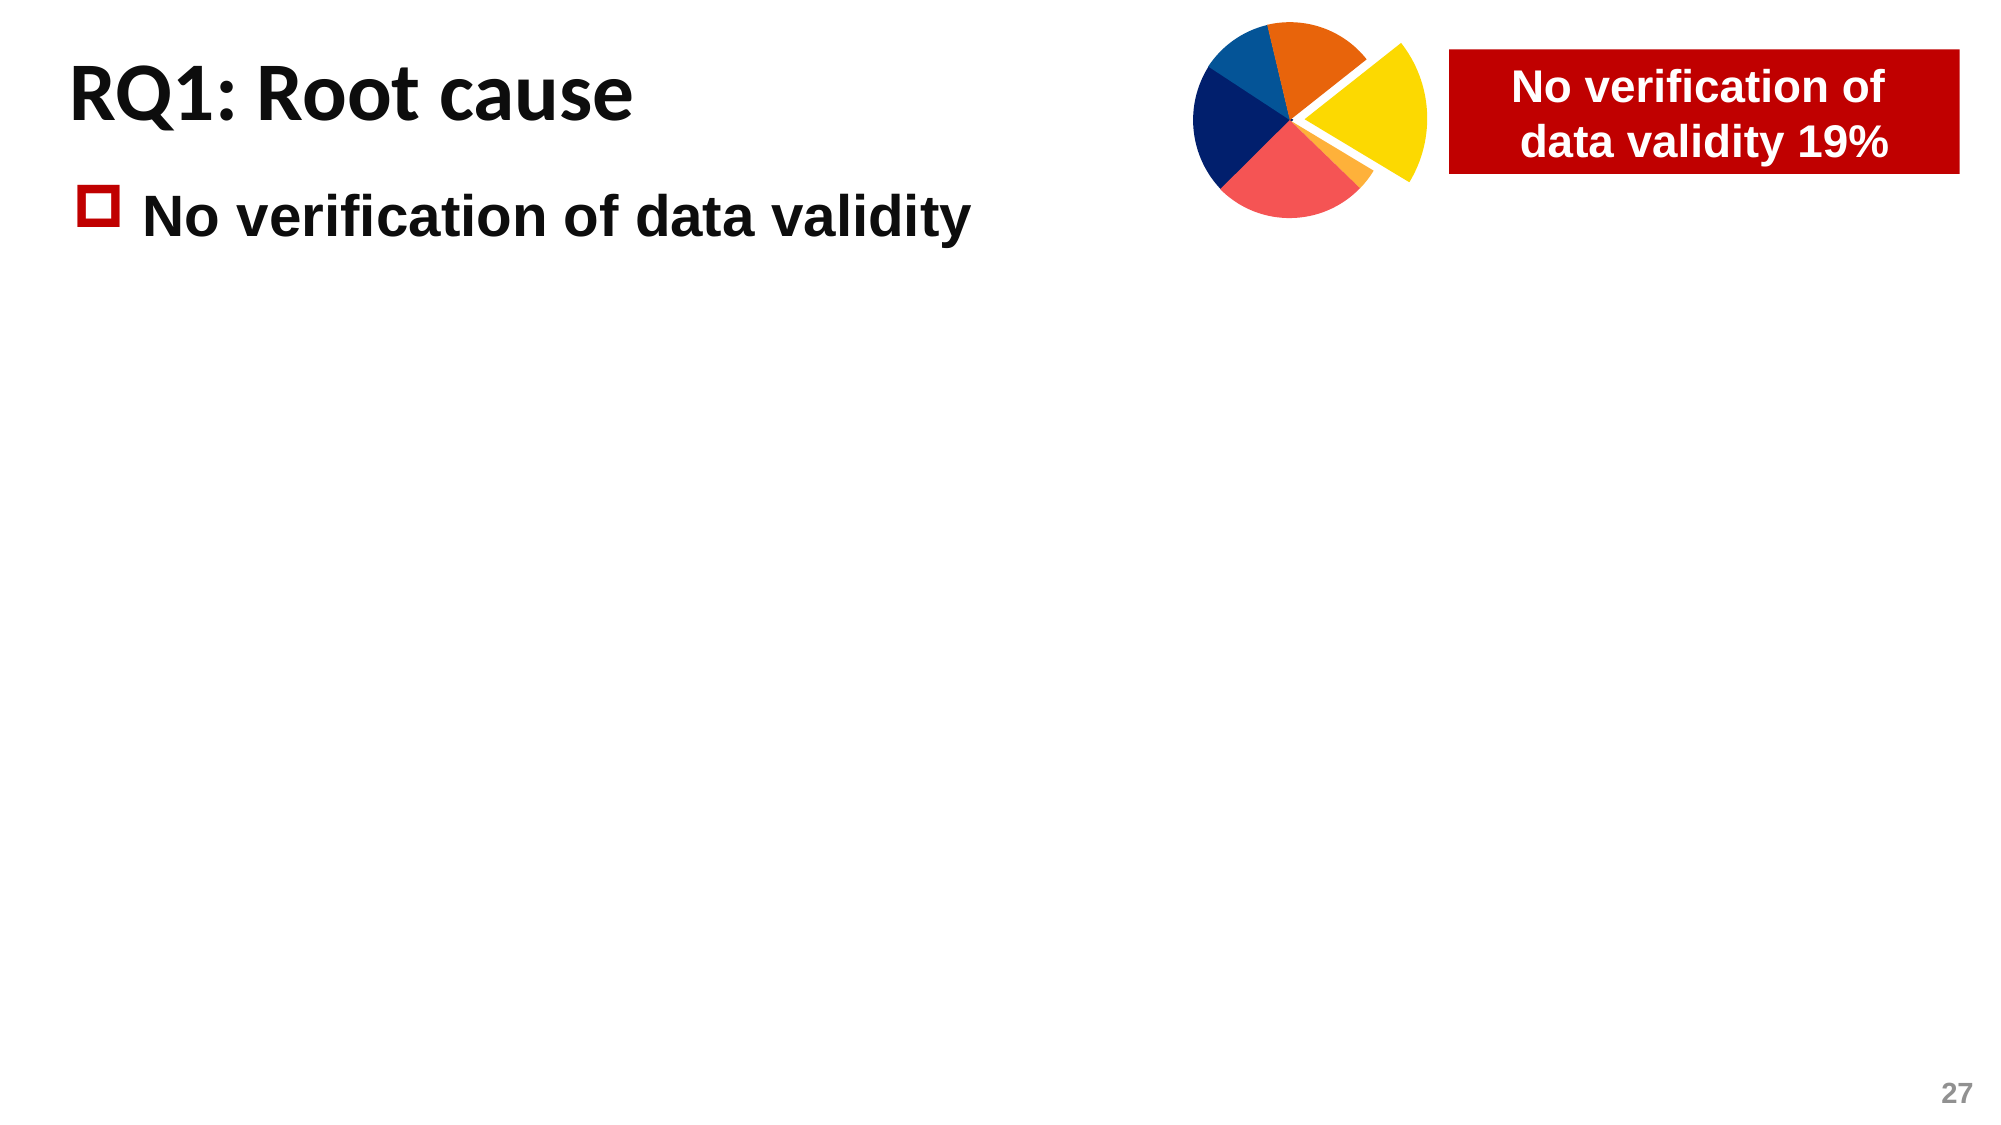

No verification of
data validity 19%
# RQ1: Root cause
 No verification of data validity

27